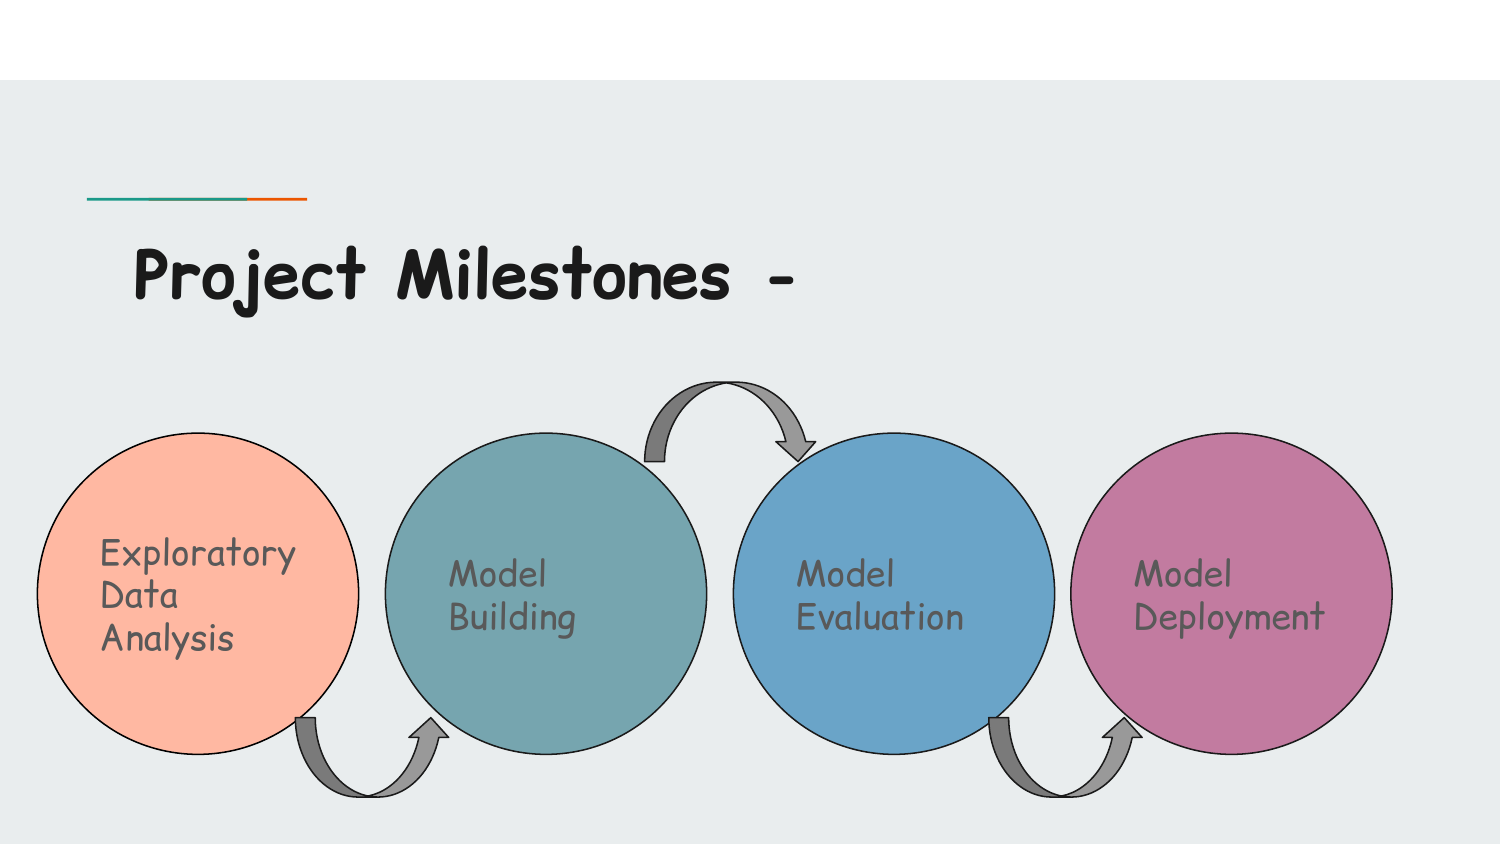

# Project Milestones -

Exploratory Data Analysis
Model Building
Model Evaluation
Model Deployment